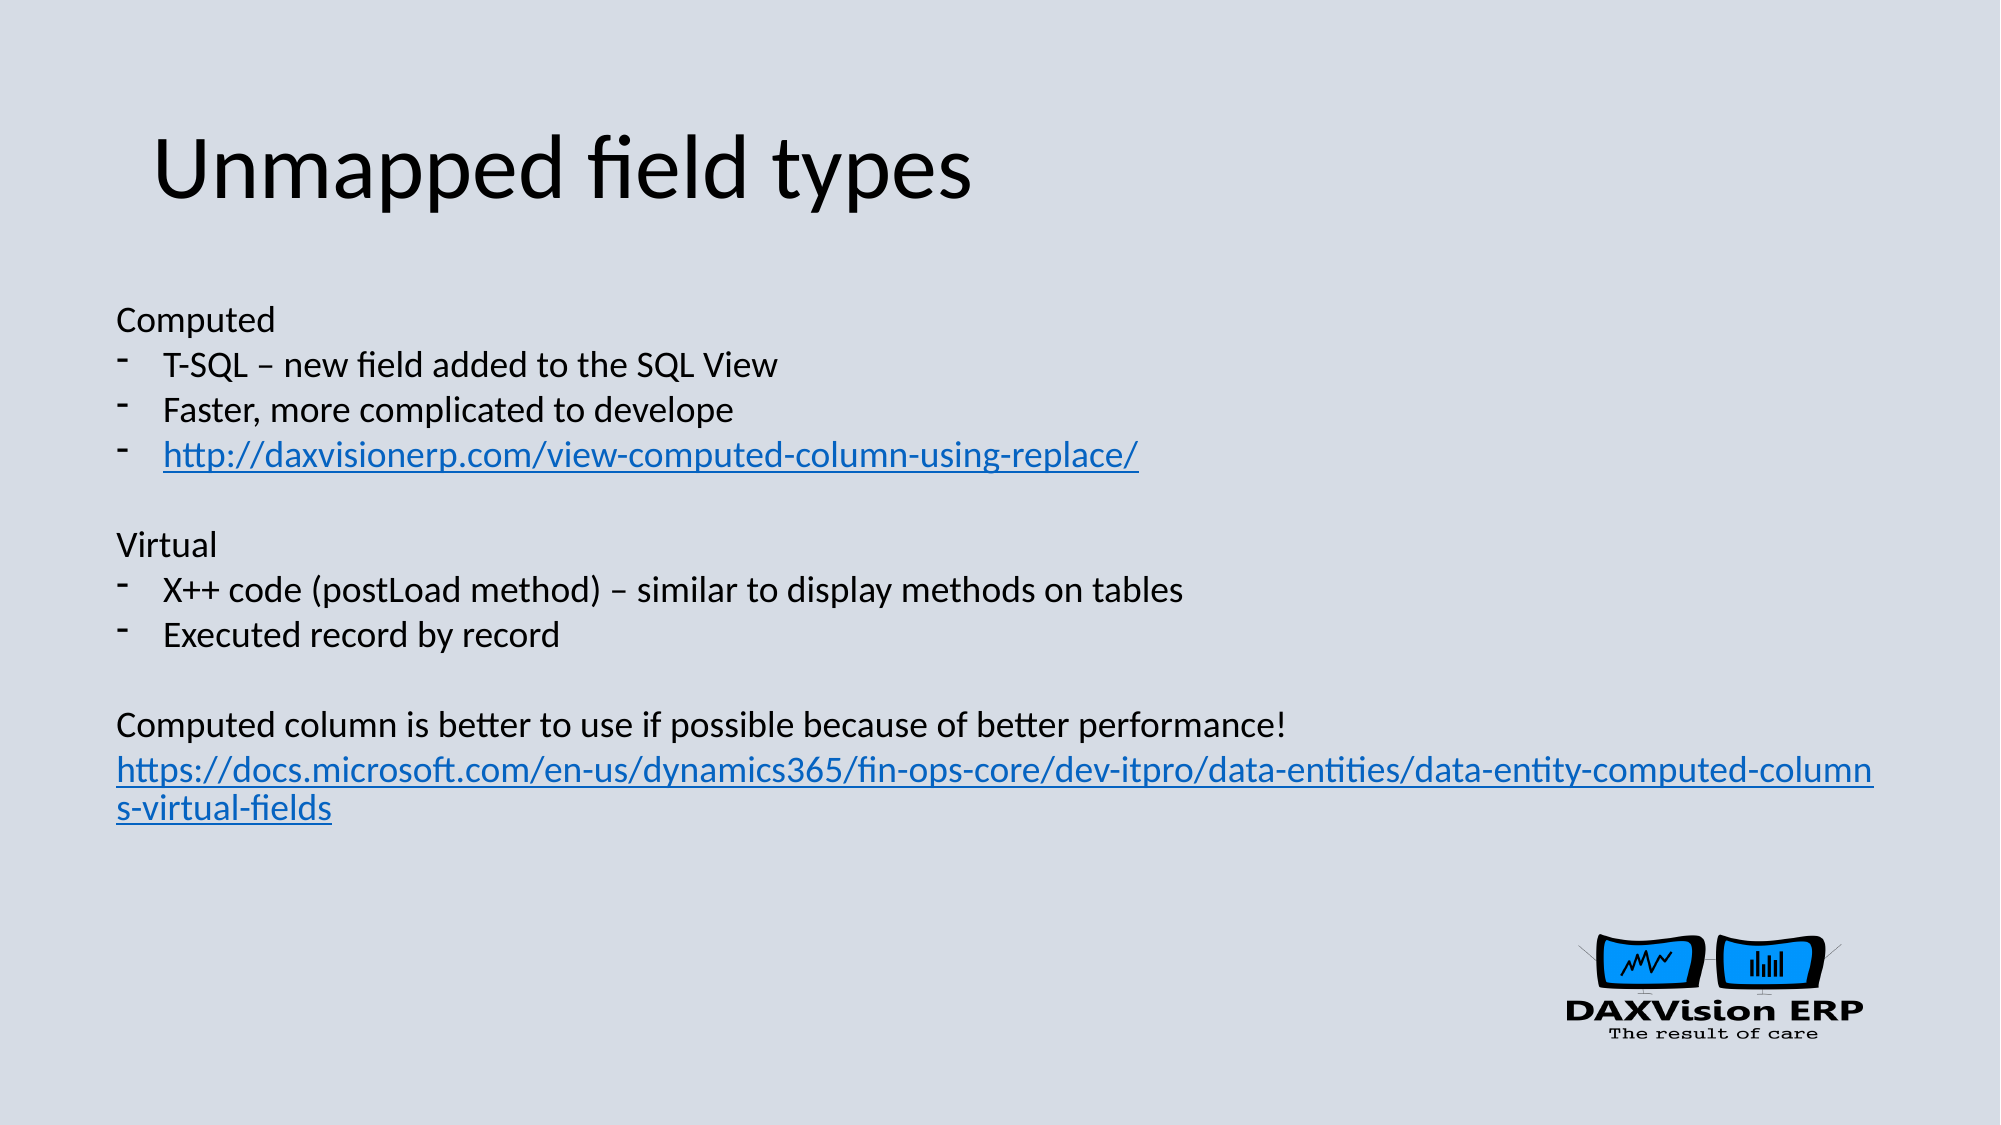

# Unmapped field types
Computed
T-SQL – new field added to the SQL View
Faster, more complicated to develope
http://daxvisionerp.com/view-computed-column-using-replace/

Virtual
X++ code (postLoad method) – similar to display methods on tables
Executed record by record

Computed column is better to use if possible because of better performance!
https://docs.microsoft.com/en-us/dynamics365/fin-ops-core/dev-itpro/data-entities/data-entity-computed-columns-virtual-fields